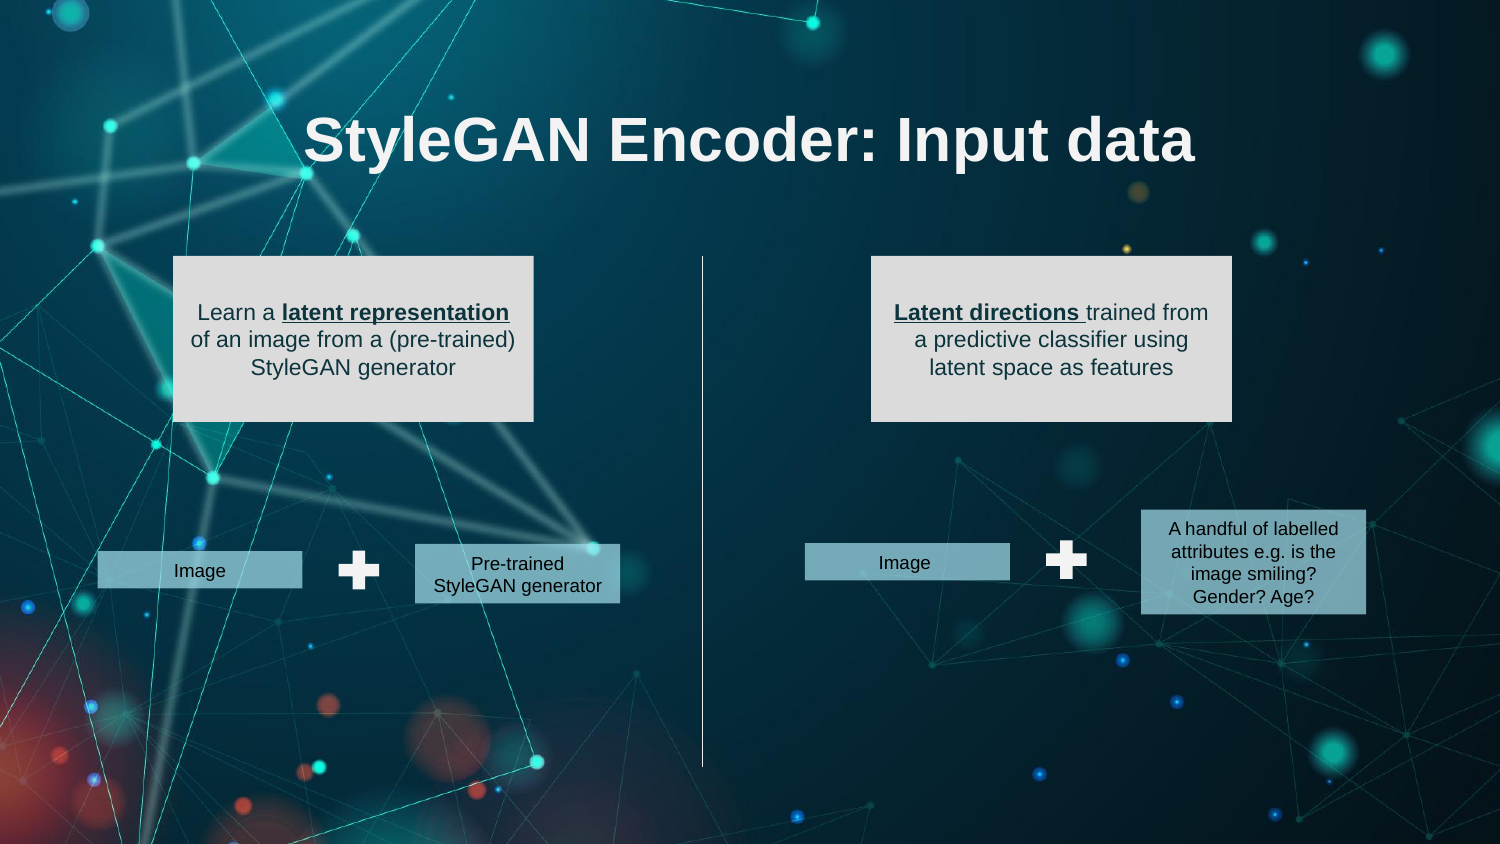

# StyleGAN Encoder: Input data
Learn a latent representation of an image from a (pre-trained) StyleGAN generator
Latent directions trained from a predictive classifier using latent space as features
A handful of labelled attributes e.g. is the image smiling? Gender? Age?

Image

Pre-trained StyleGAN generator
Image